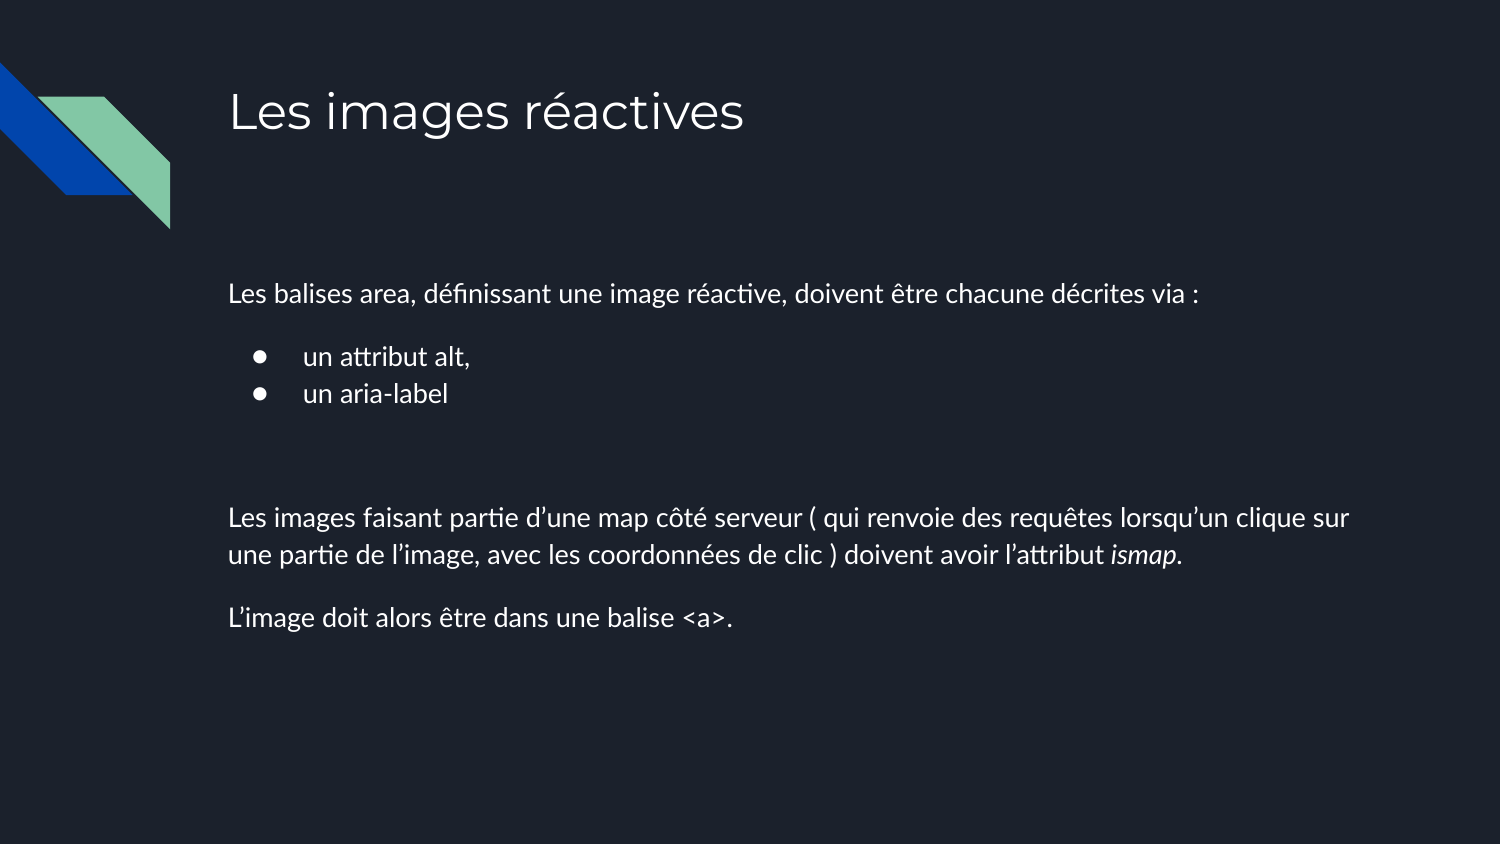

# Les images réactives
Les balises area, définissant une image réactive, doivent être chacune décrites via :
un attribut alt,
un aria-label

Les images faisant partie d’une map côté serveur ( qui renvoie des requêtes lorsqu’un clique sur une partie de l’image, avec les coordonnées de clic ) doivent avoir l’attribut ismap.
L’image doit alors être dans une balise <a>.